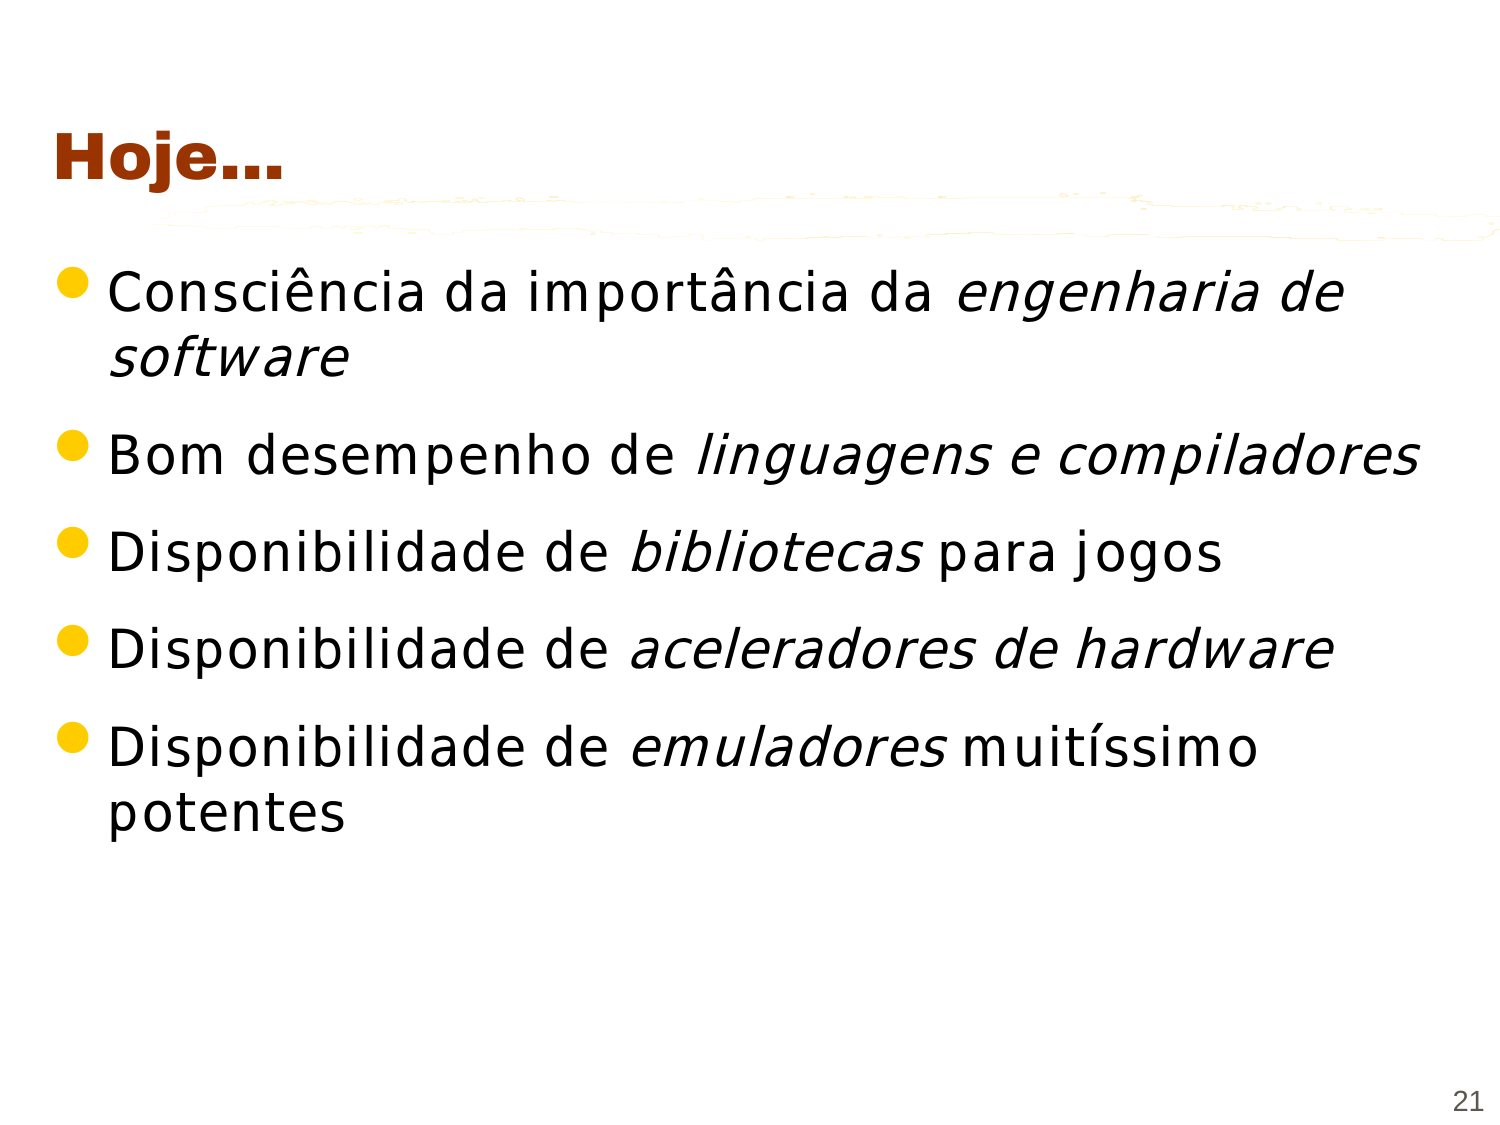

# Hoje...
Consciência da importância da engenharia de software
Bom desempenho de linguagens e compiladores
Disponibilidade de bibliotecas para jogos
Disponibilidade de aceleradores de hardware
Disponibilidade de emuladores muitíssimo potentes
21